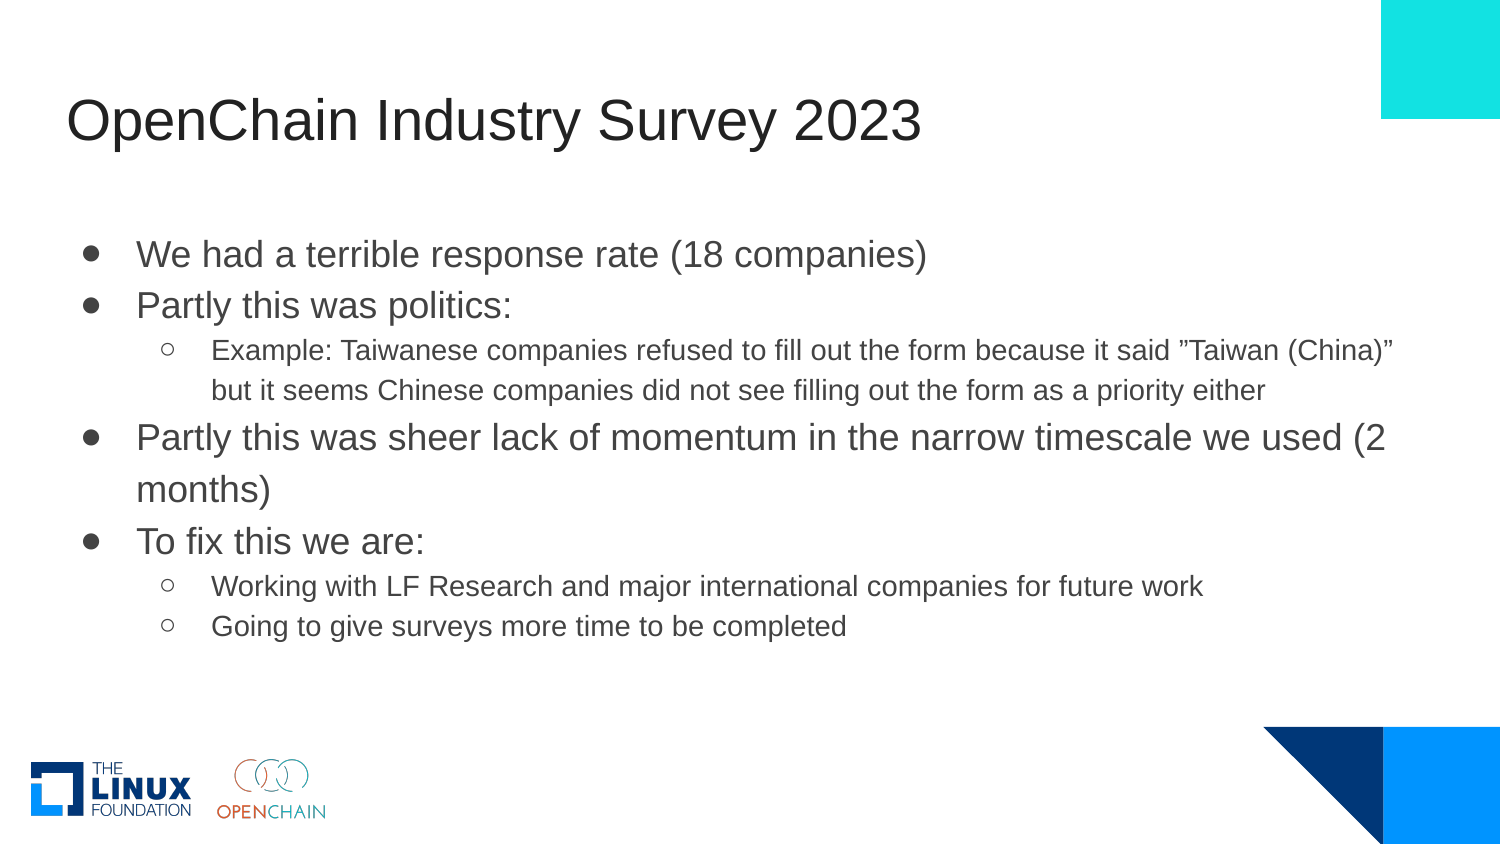

# OpenChain Industry Survey 2023
We had a terrible response rate (18 companies)
Partly this was politics:
Example: Taiwanese companies refused to fill out the form because it said ”Taiwan (China)” but it seems Chinese companies did not see filling out the form as a priority either
Partly this was sheer lack of momentum in the narrow timescale we used (2 months)
To fix this we are:
Working with LF Research and major international companies for future work
Going to give surveys more time to be completed